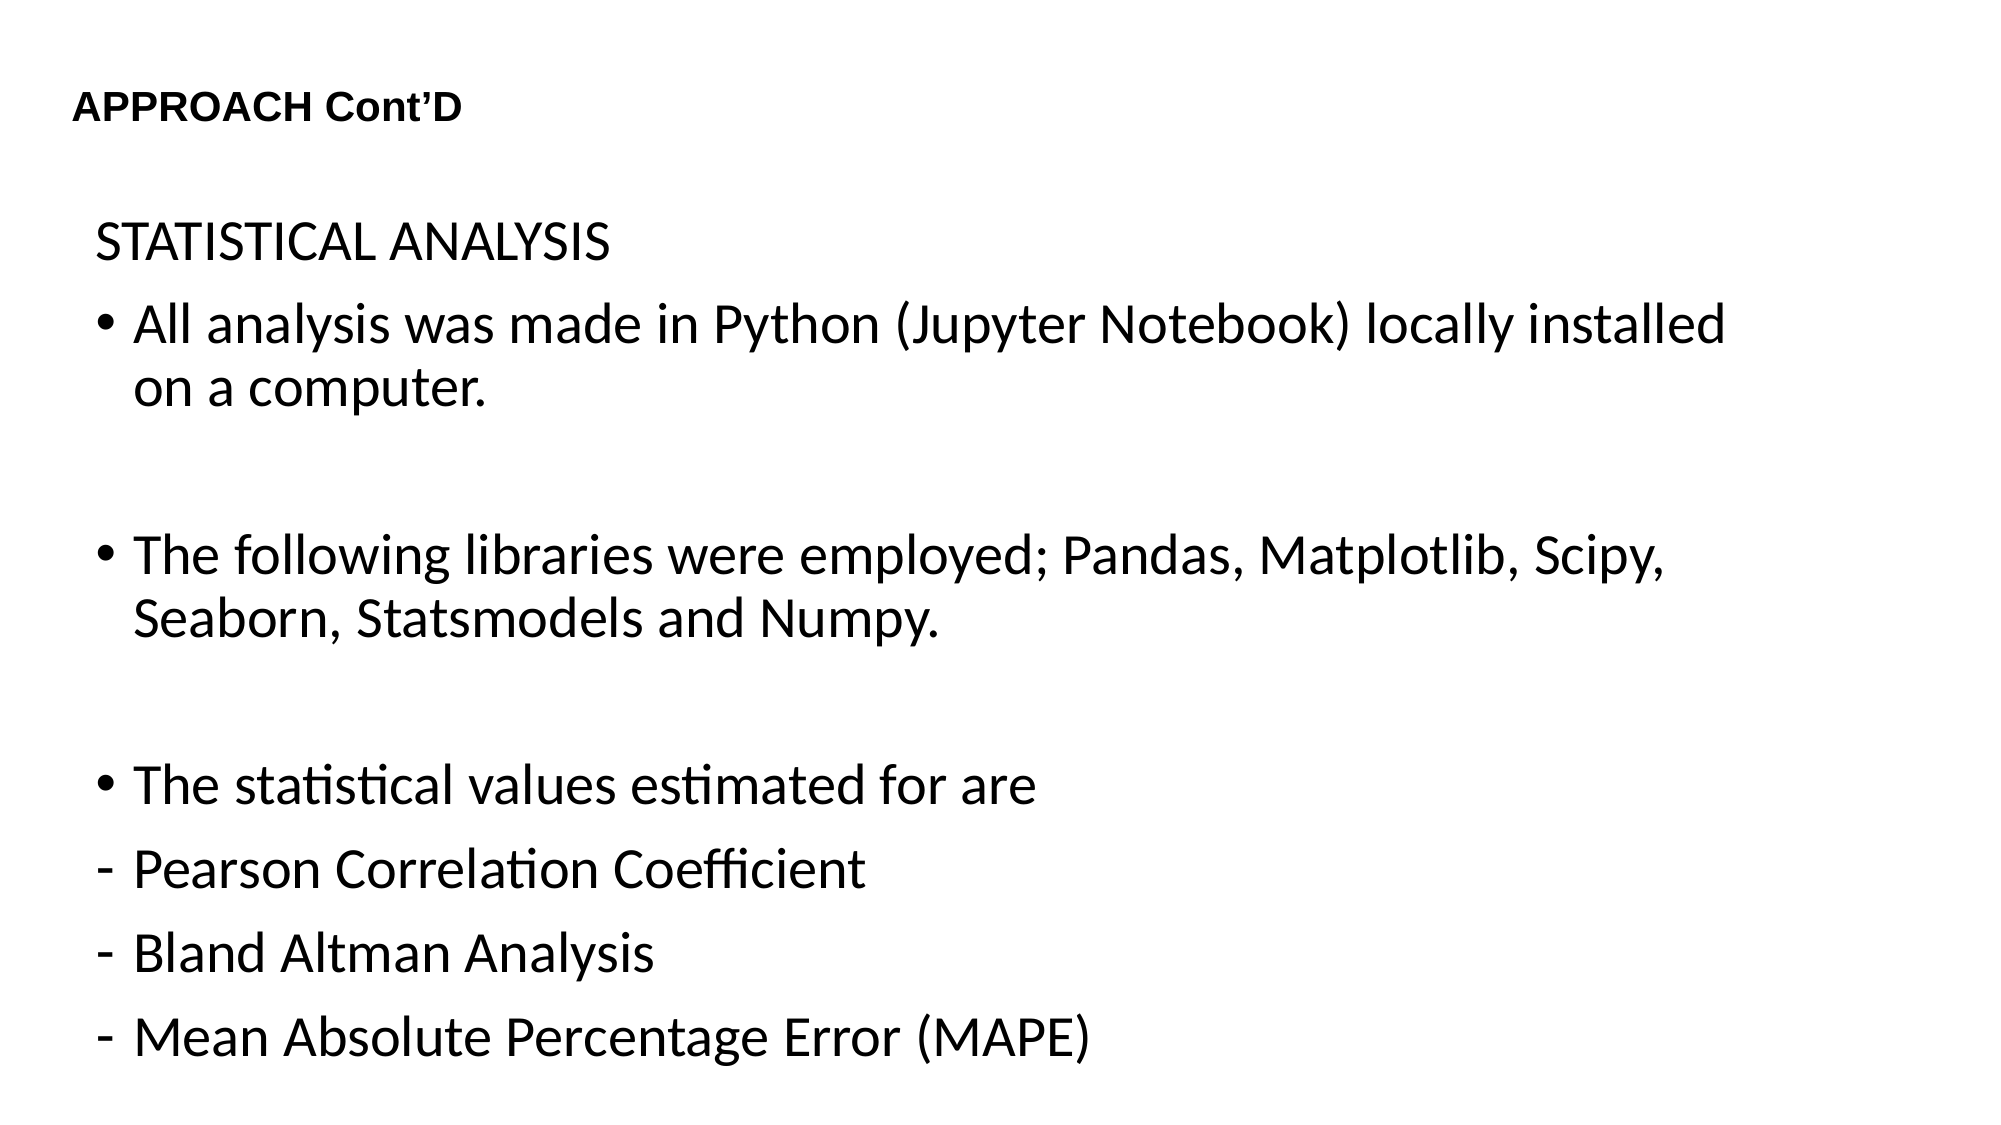

# APPROACH Cont’D
STATISTICAL ANALYSIS
All analysis was made in Python (Jupyter Notebook) locally installed on a computer.

The following libraries were employed; Pandas, Matplotlib, Scipy, Seaborn, Statsmodels and Numpy.

The statistical values estimated for are
Pearson Correlation Coefficient
Bland Altman Analysis
Mean Absolute Percentage Error (MAPE)